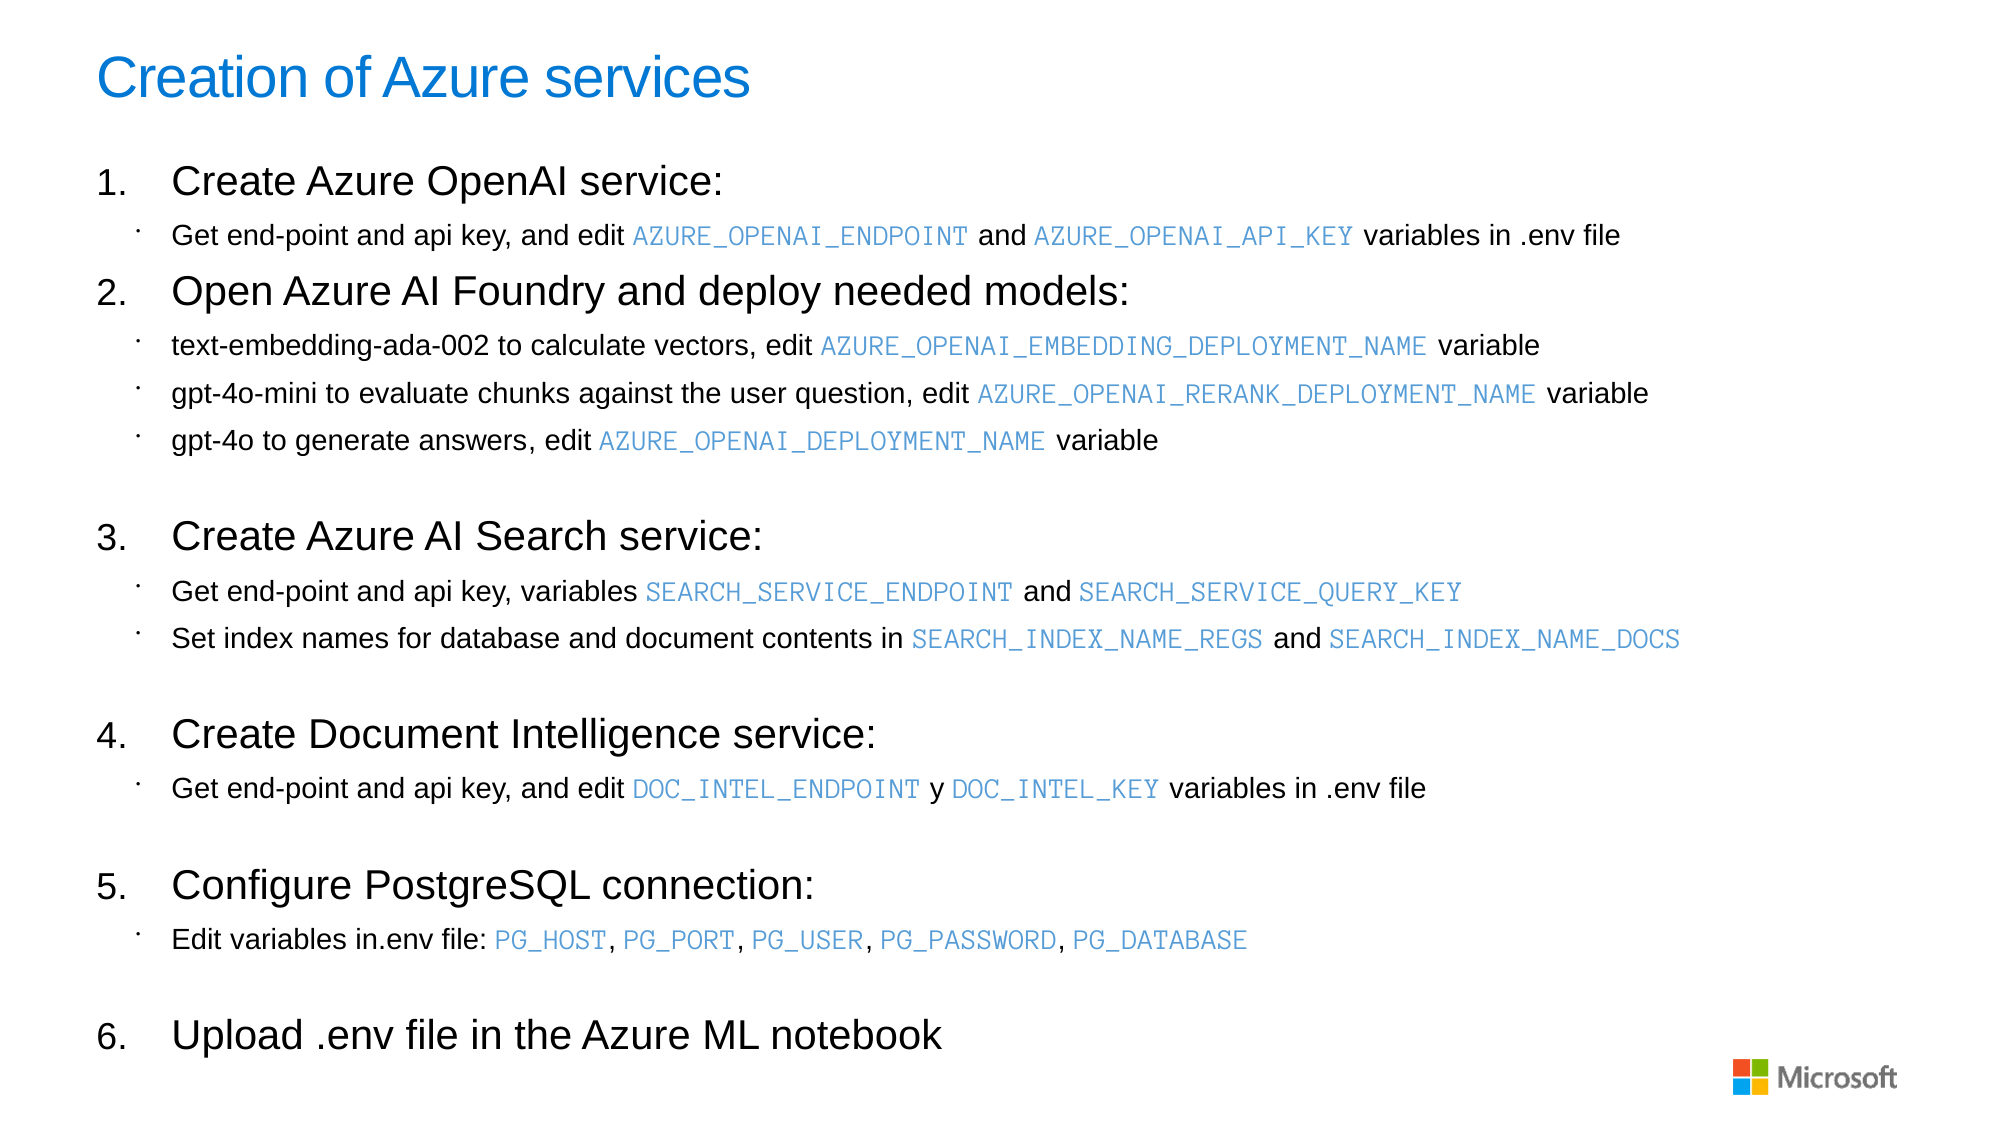

Creation of Azure services
Create Azure OpenAI service:
Get end-point and api key, and edit AZURE_OPENAI_ENDPOINT and AZURE_OPENAI_API_KEY variables in .env file
Open Azure AI Foundry and deploy needed models:
text-embedding-ada-002 to calculate vectors, edit AZURE_OPENAI_EMBEDDING_DEPLOYMENT_NAME variable
gpt-4o-mini to evaluate chunks against the user question, edit AZURE_OPENAI_RERANK_DEPLOYMENT_NAME variable
gpt-4o to generate answers, edit AZURE_OPENAI_DEPLOYMENT_NAME variable

Create Azure AI Search service:
Get end-point and api key, variables SEARCH_SERVICE_ENDPOINT and SEARCH_SERVICE_QUERY_KEY
Set index names for database and document contents in SEARCH_INDEX_NAME_REGS and SEARCH_INDEX_NAME_DOCS

Create Document Intelligence service:
Get end-point and api key, and edit DOC_INTEL_ENDPOINT y DOC_INTEL_KEY variables in .env file

Configure PostgreSQL connection:
Edit variables in.env file: PG_HOST, PG_PORT, PG_USER, PG_PASSWORD, PG_DATABASE

Upload .env file in the Azure ML notebook